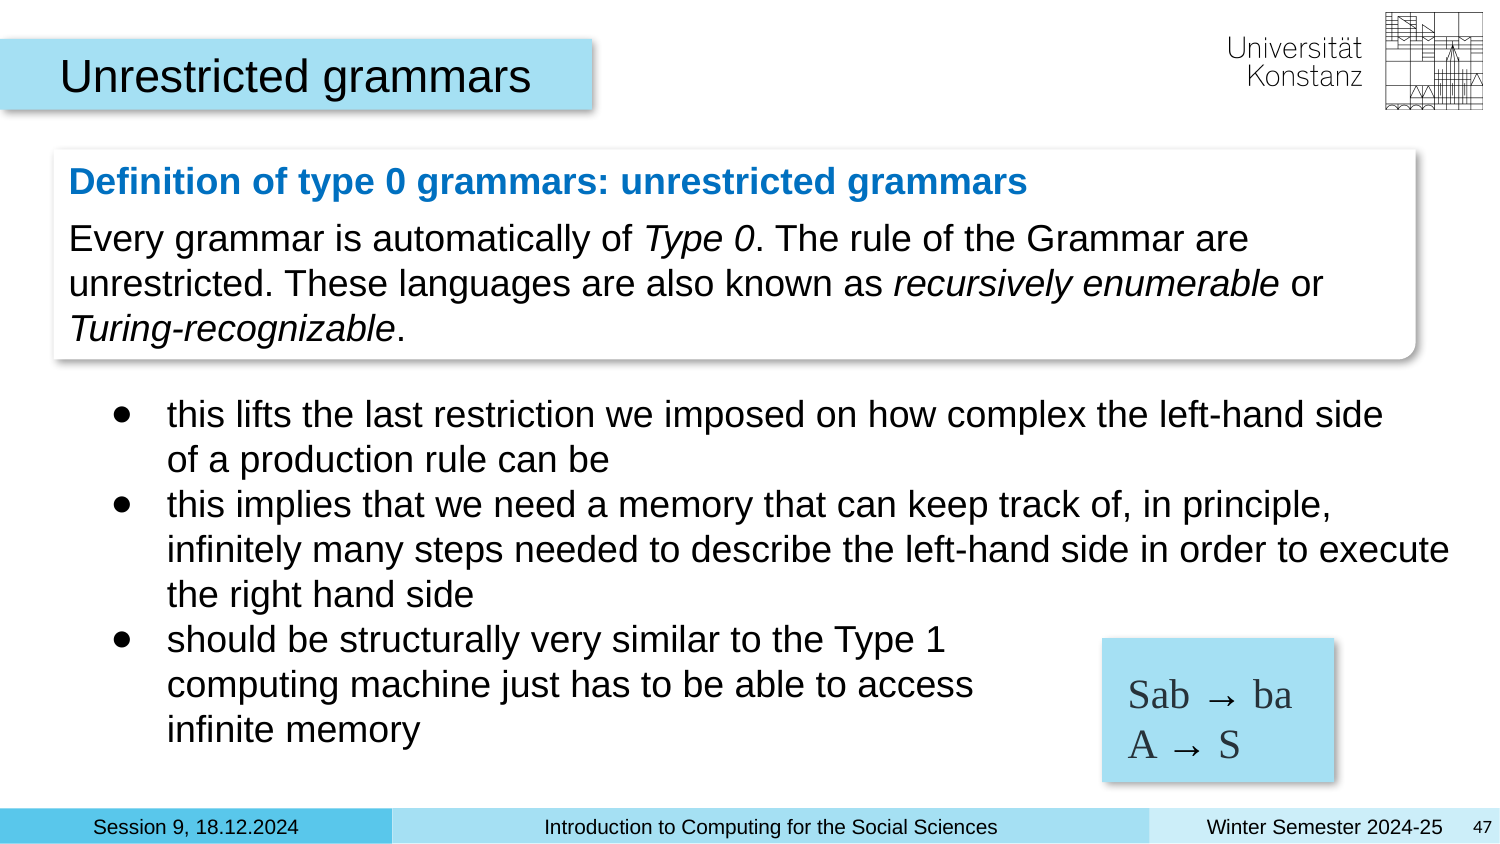

Unrestricted grammars

Definition of type 0 grammars: unrestricted grammars
Every grammar is automatically of Type 0. The rule of the Grammar are unrestricted. These languages are also known as recursively enumerable or Turing-recognizable.
this lifts the last restriction we imposed on how complex the left-hand side
of a production rule can be
this implies that we need a memory that can keep track of, in principle, infinitely many steps needed to describe the left-hand side in order to execute the right hand side
should be structurally very similar to the Type 1
computing machine just has to be able to access
infinite memory

Sab → ba
A → S